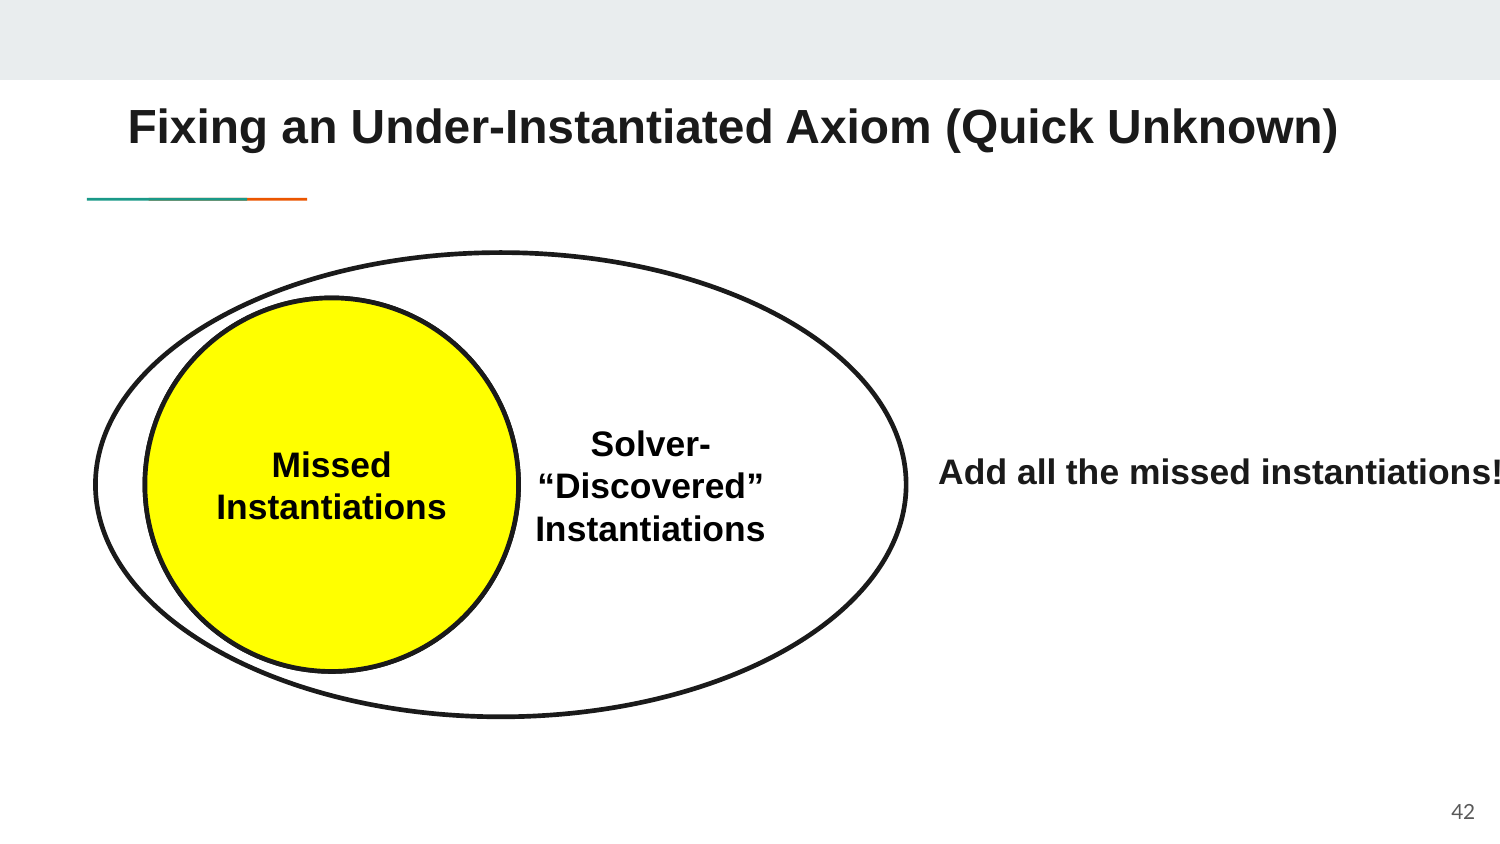

# Fixing an Under-Instantiated Axiom (Quick Unknown)

Solver-
“Discovered”
Instantiations
Proof Instantiations
Missed Instantiations
Add all the missed instantiations!

42